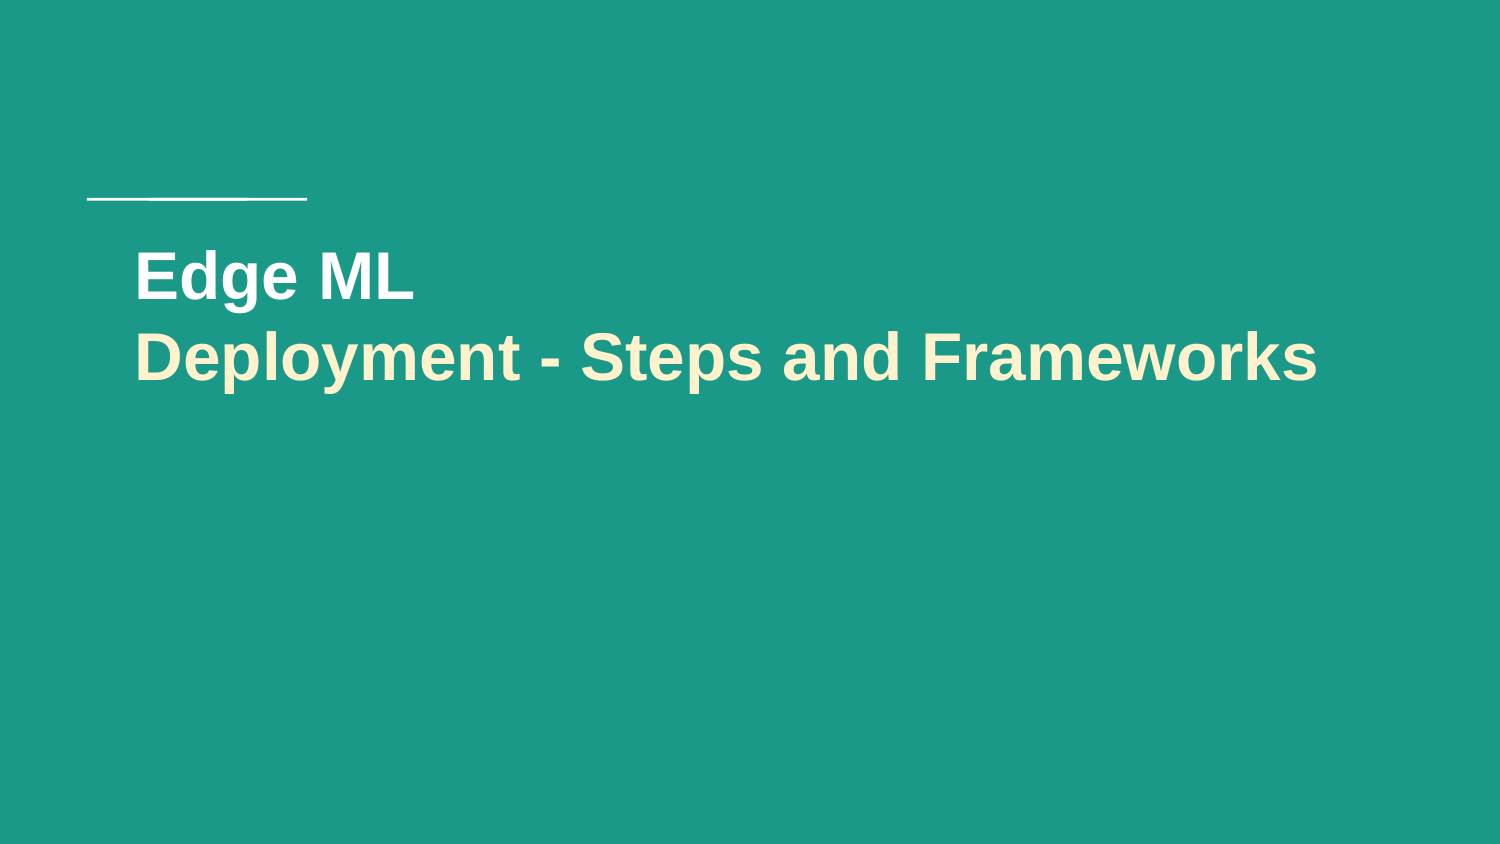

# Edge ML
Deployment - Steps and Frameworks